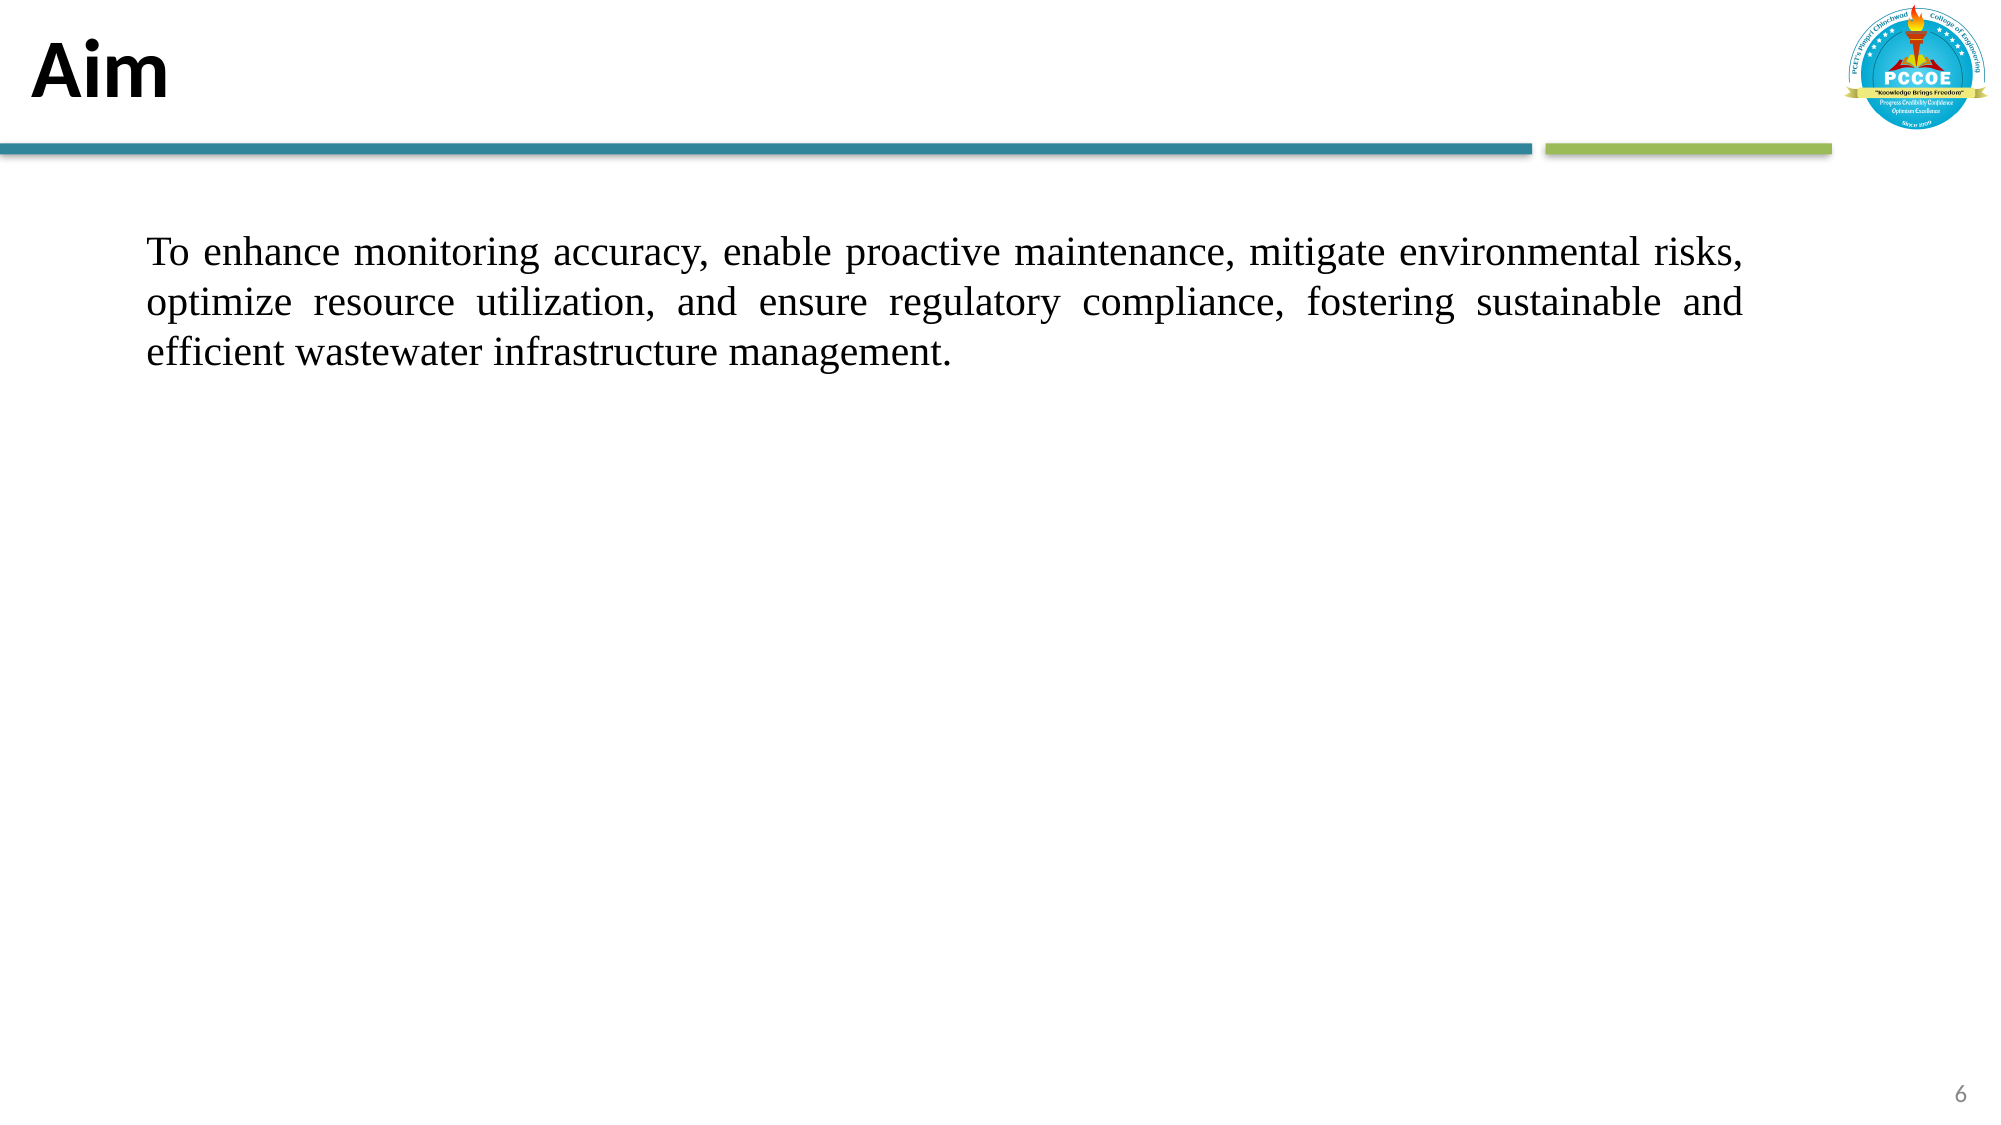

# Aim

To enhance monitoring accuracy, enable proactive maintenance, mitigate environmental risks, optimize resource utilization, and ensure regulatory compliance, fostering sustainable and efficient wastewater infrastructure management.
6